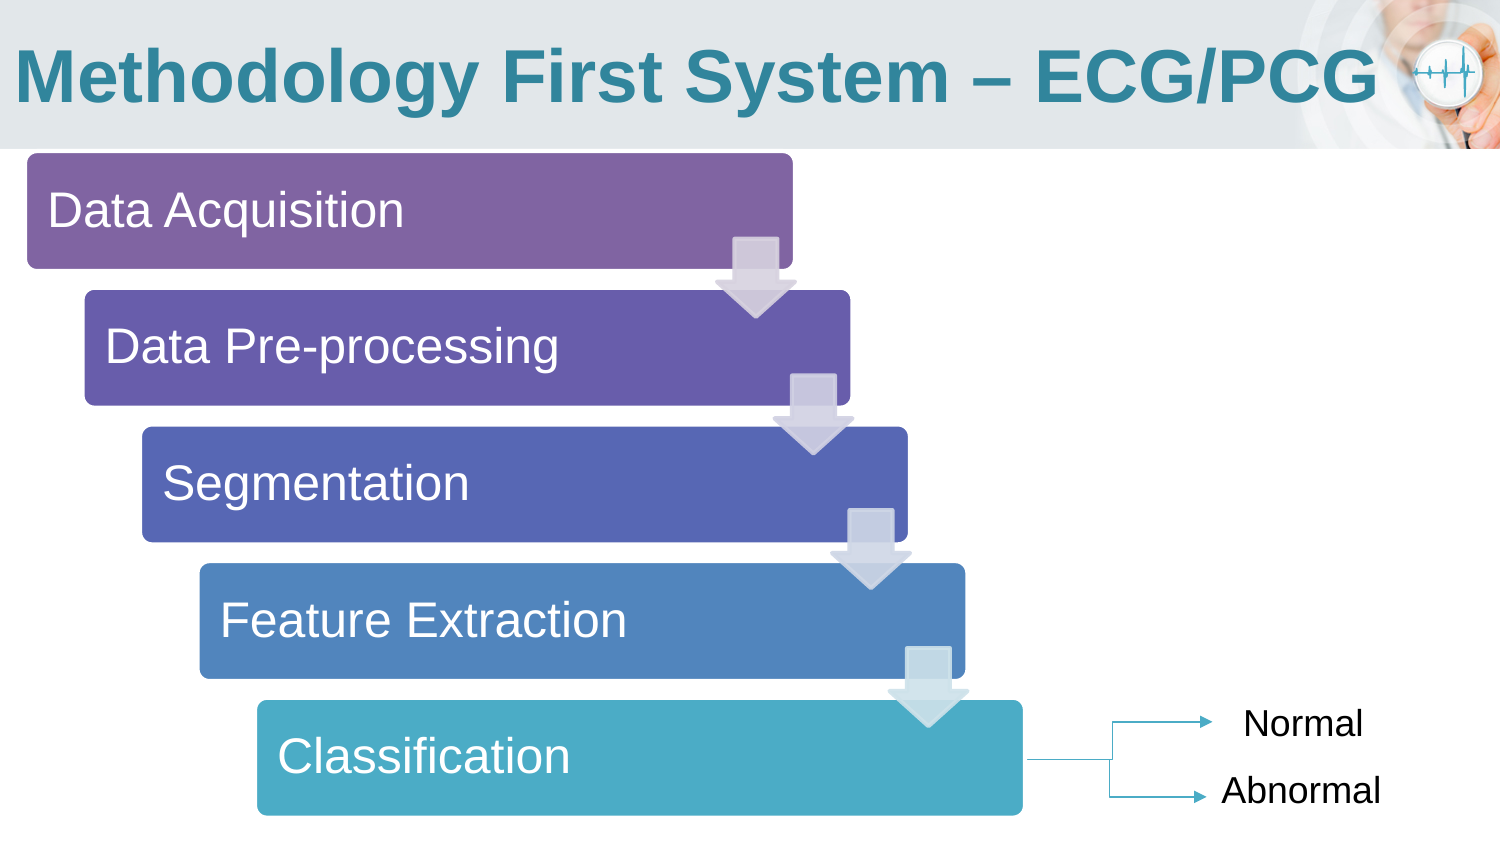

# Methodology First System – ECG/PCG

Data Acquisition
Data Pre-processing
Segmentation
Feature Extraction
Classification

Normal
Abnormal